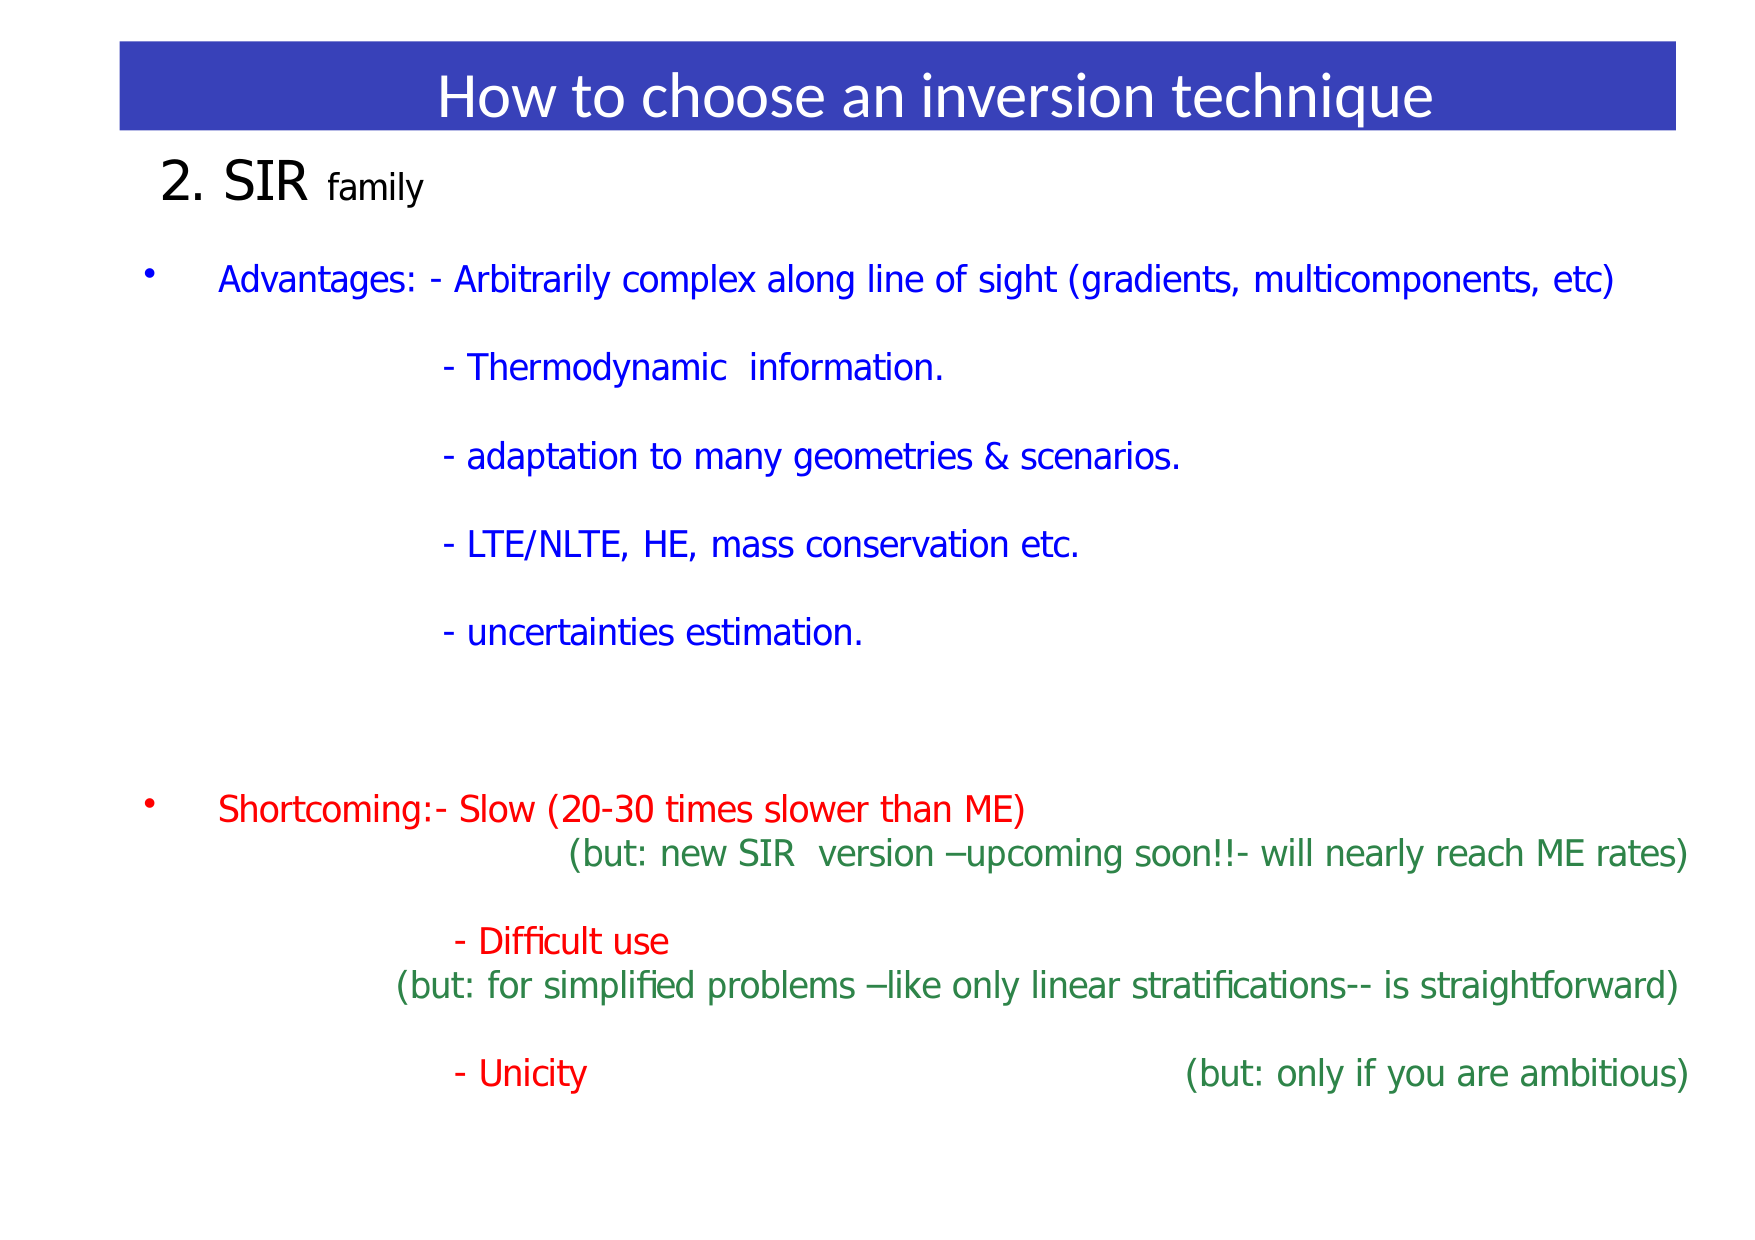

How to choose an inversion technique
 2. SIR family

Advantages: - Arbitrarily complex along line of sight (gradients, multicomponents, etc)

                          - Thermodynamic  information.

                          - adaptation to many geometries & scenarios.

                          - LTE/NLTE, HE, mass conservation etc.

                          - uncertainties estimation.

Shortcoming:- Slow (20-30 times slower than ME)
                                     (but: new SIR  version –upcoming soon!!- will nearly reach ME rates)

                           - Difficult use
                      (but: for simplified problems –like only linear stratifications-- is straightforward)

                           - Unicity                                                    (but: only if you are ambitious)